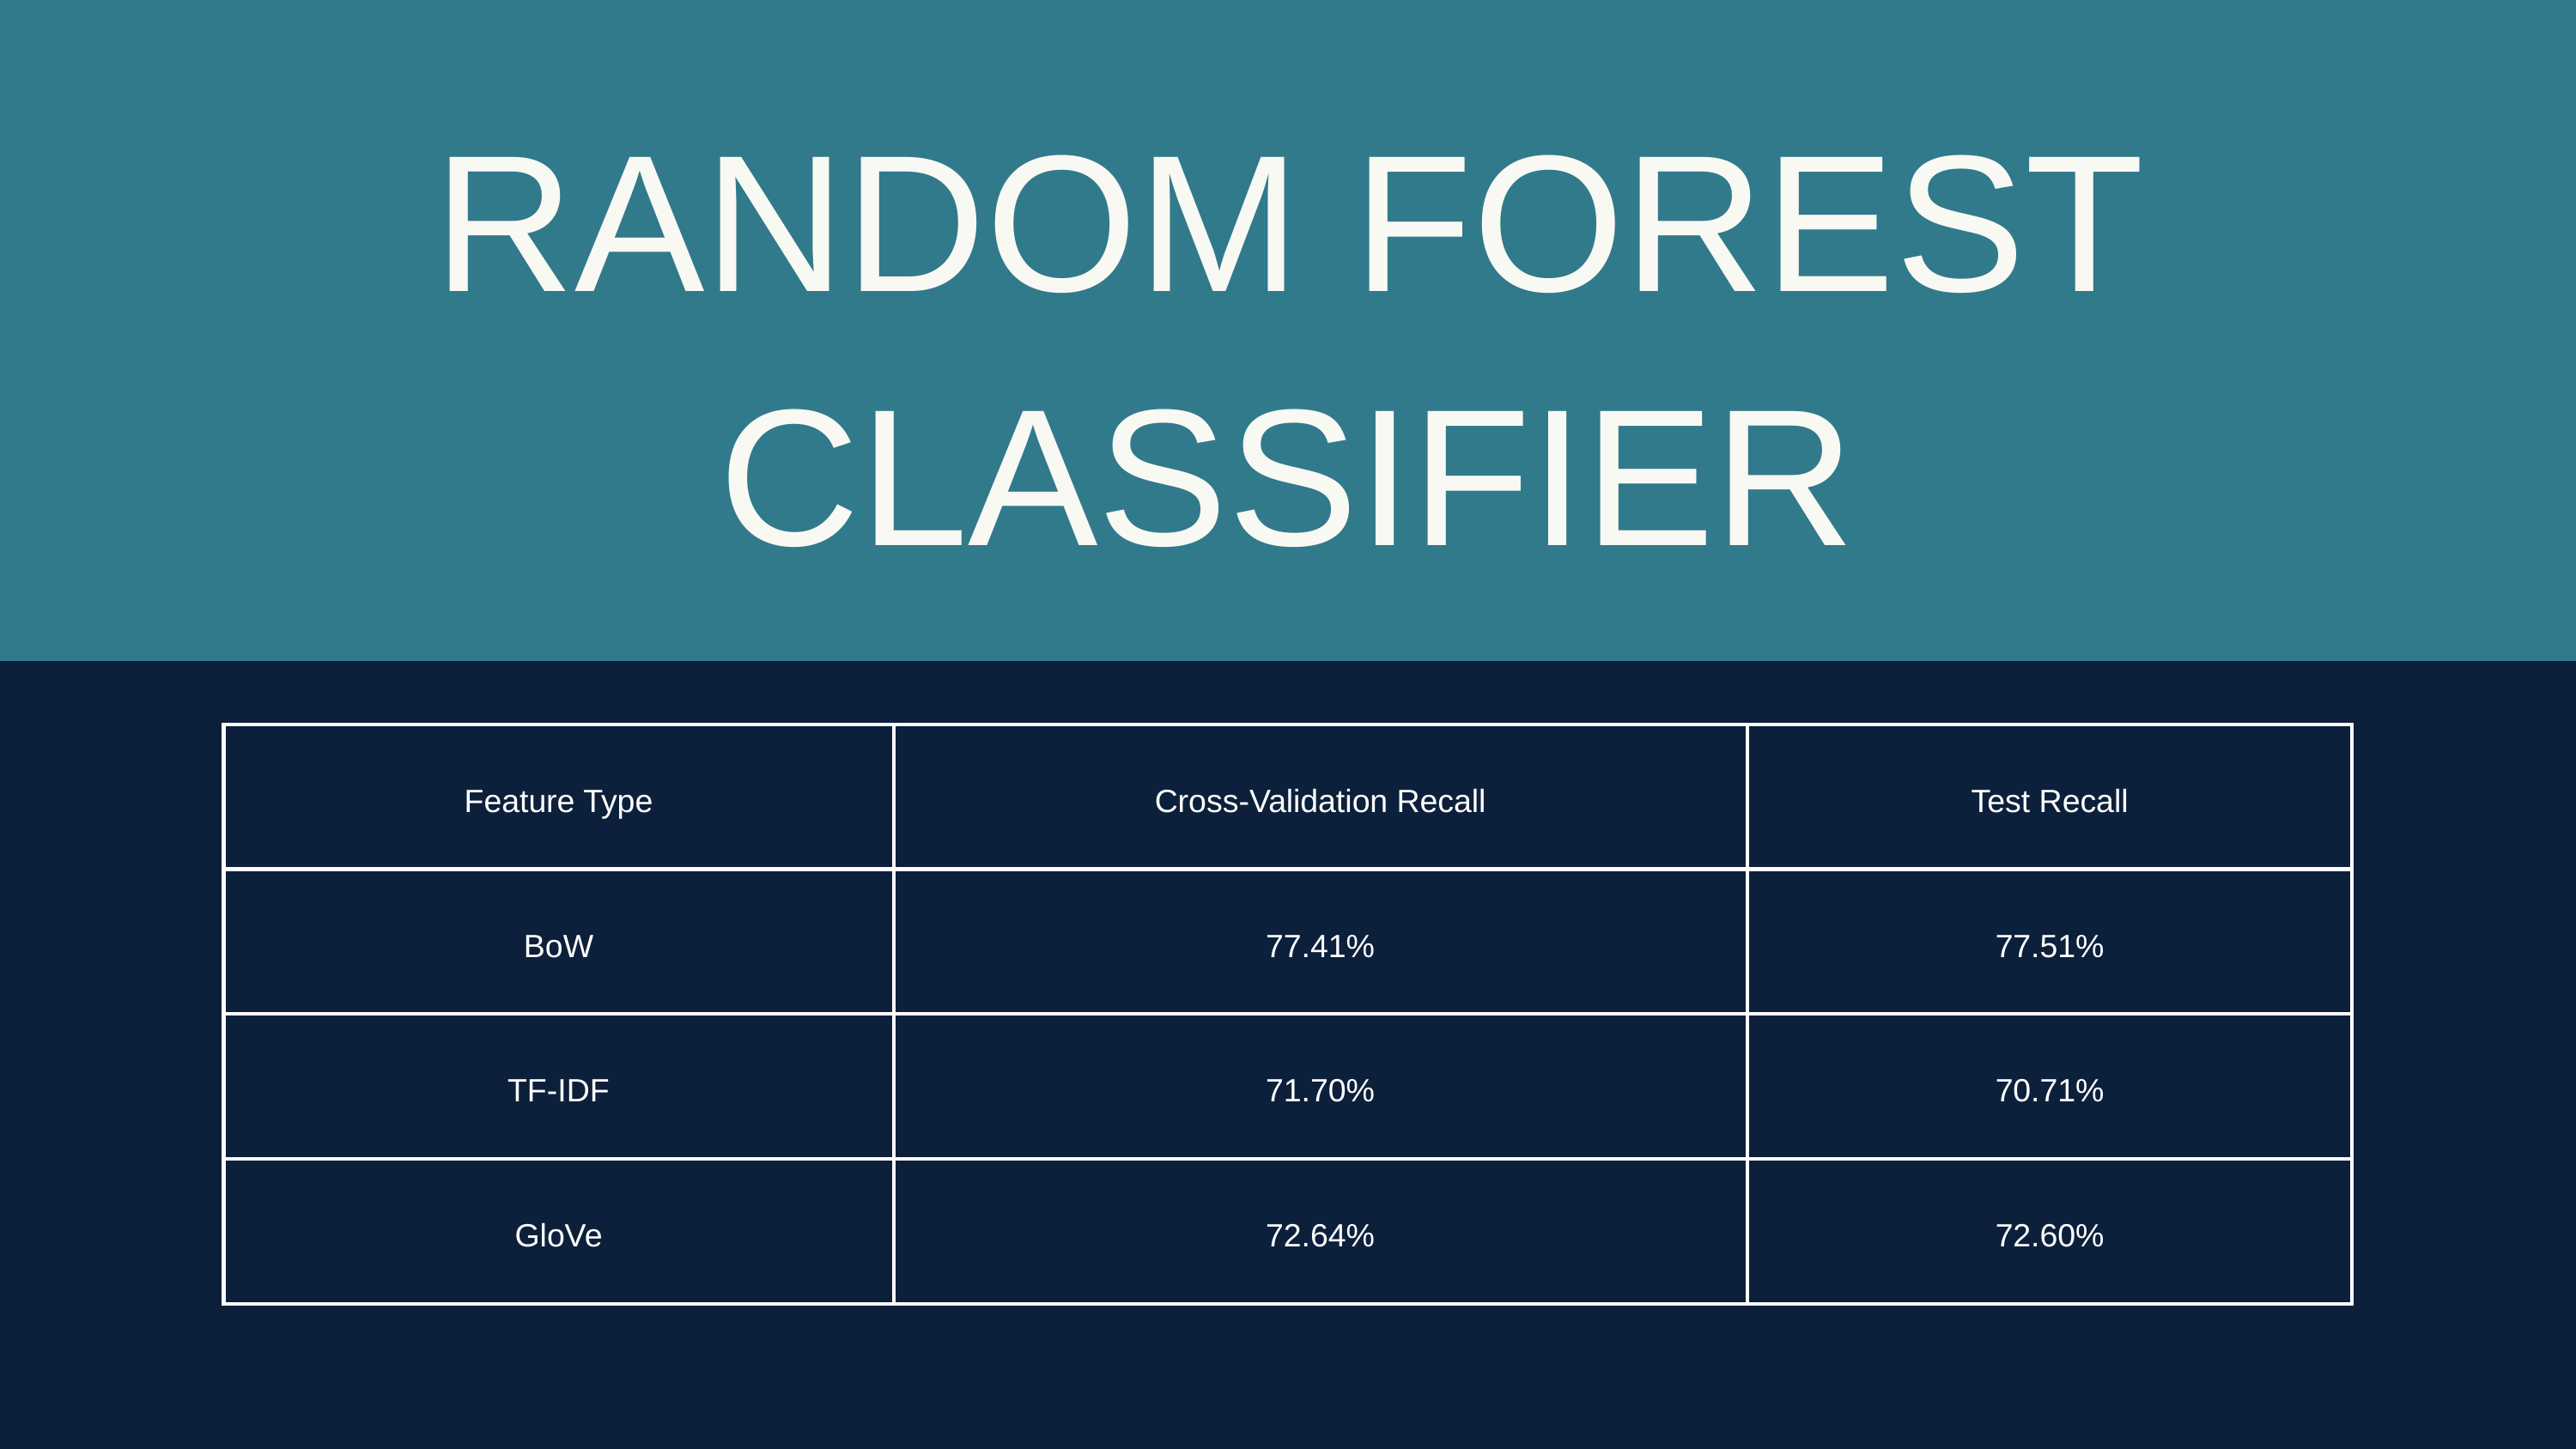

RANDOM FOREST CLASSIFIER
| Feature Type | Cross-Validation Recall | Test Recall |
| --- | --- | --- |
| BoW | 77.41% | 77.51% |
| TF-IDF | 71.70% | 70.71% |
| GloVe | 72.64% | 72.60% |